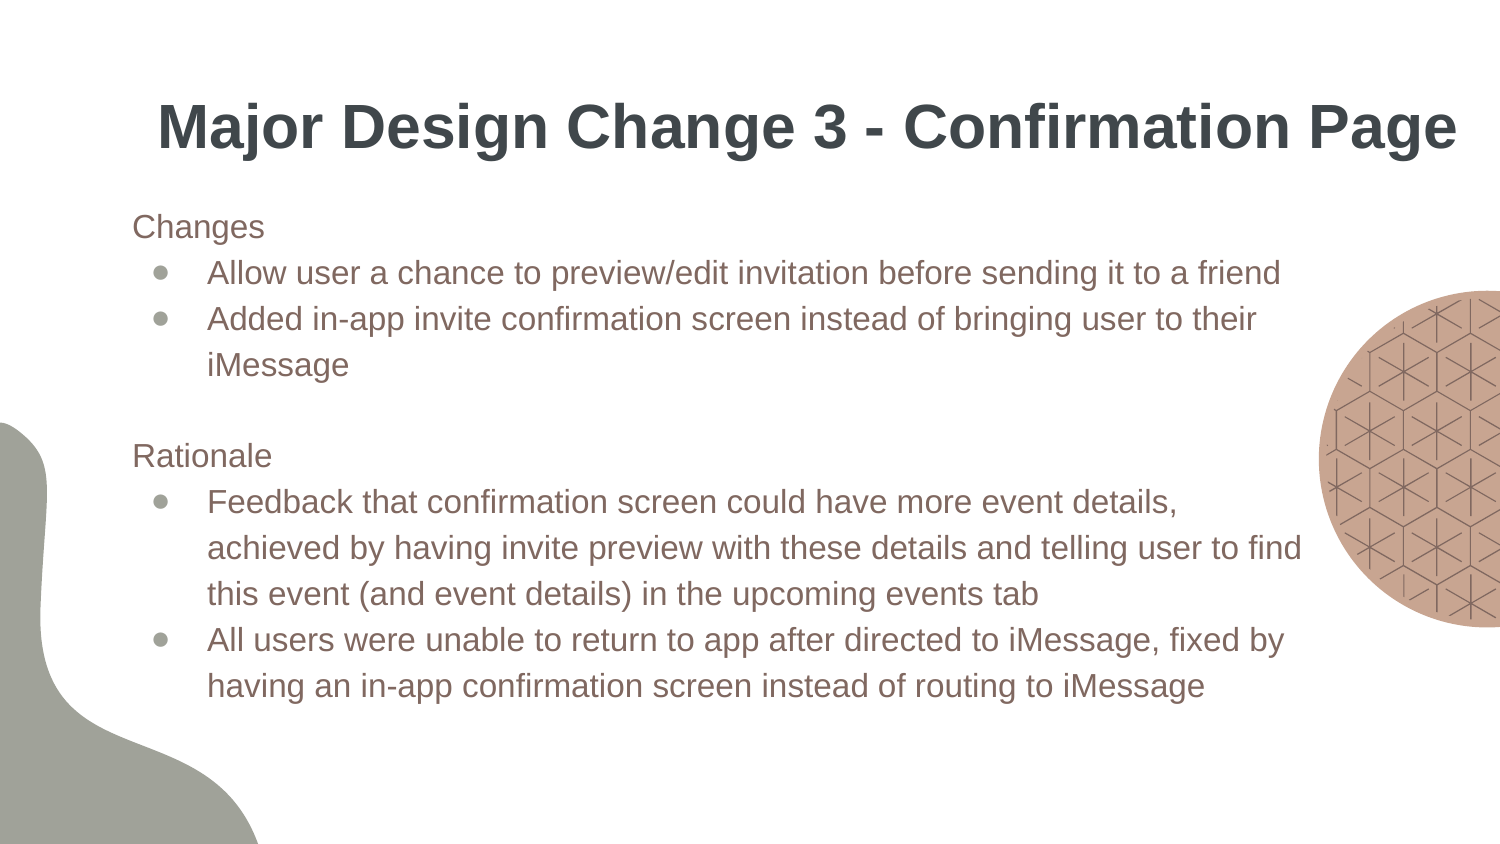

# Major Design Change 3 - Confirmation Page
Changes
Allow user a chance to preview/edit invitation before sending it to a friend
Added in-app invite confirmation screen instead of bringing user to their iMessage

Rationale
Feedback that confirmation screen could have more event details, achieved by having invite preview with these details and telling user to find this event (and event details) in the upcoming events tab
All users were unable to return to app after directed to iMessage, fixed by having an in-app confirmation screen instead of routing to iMessage